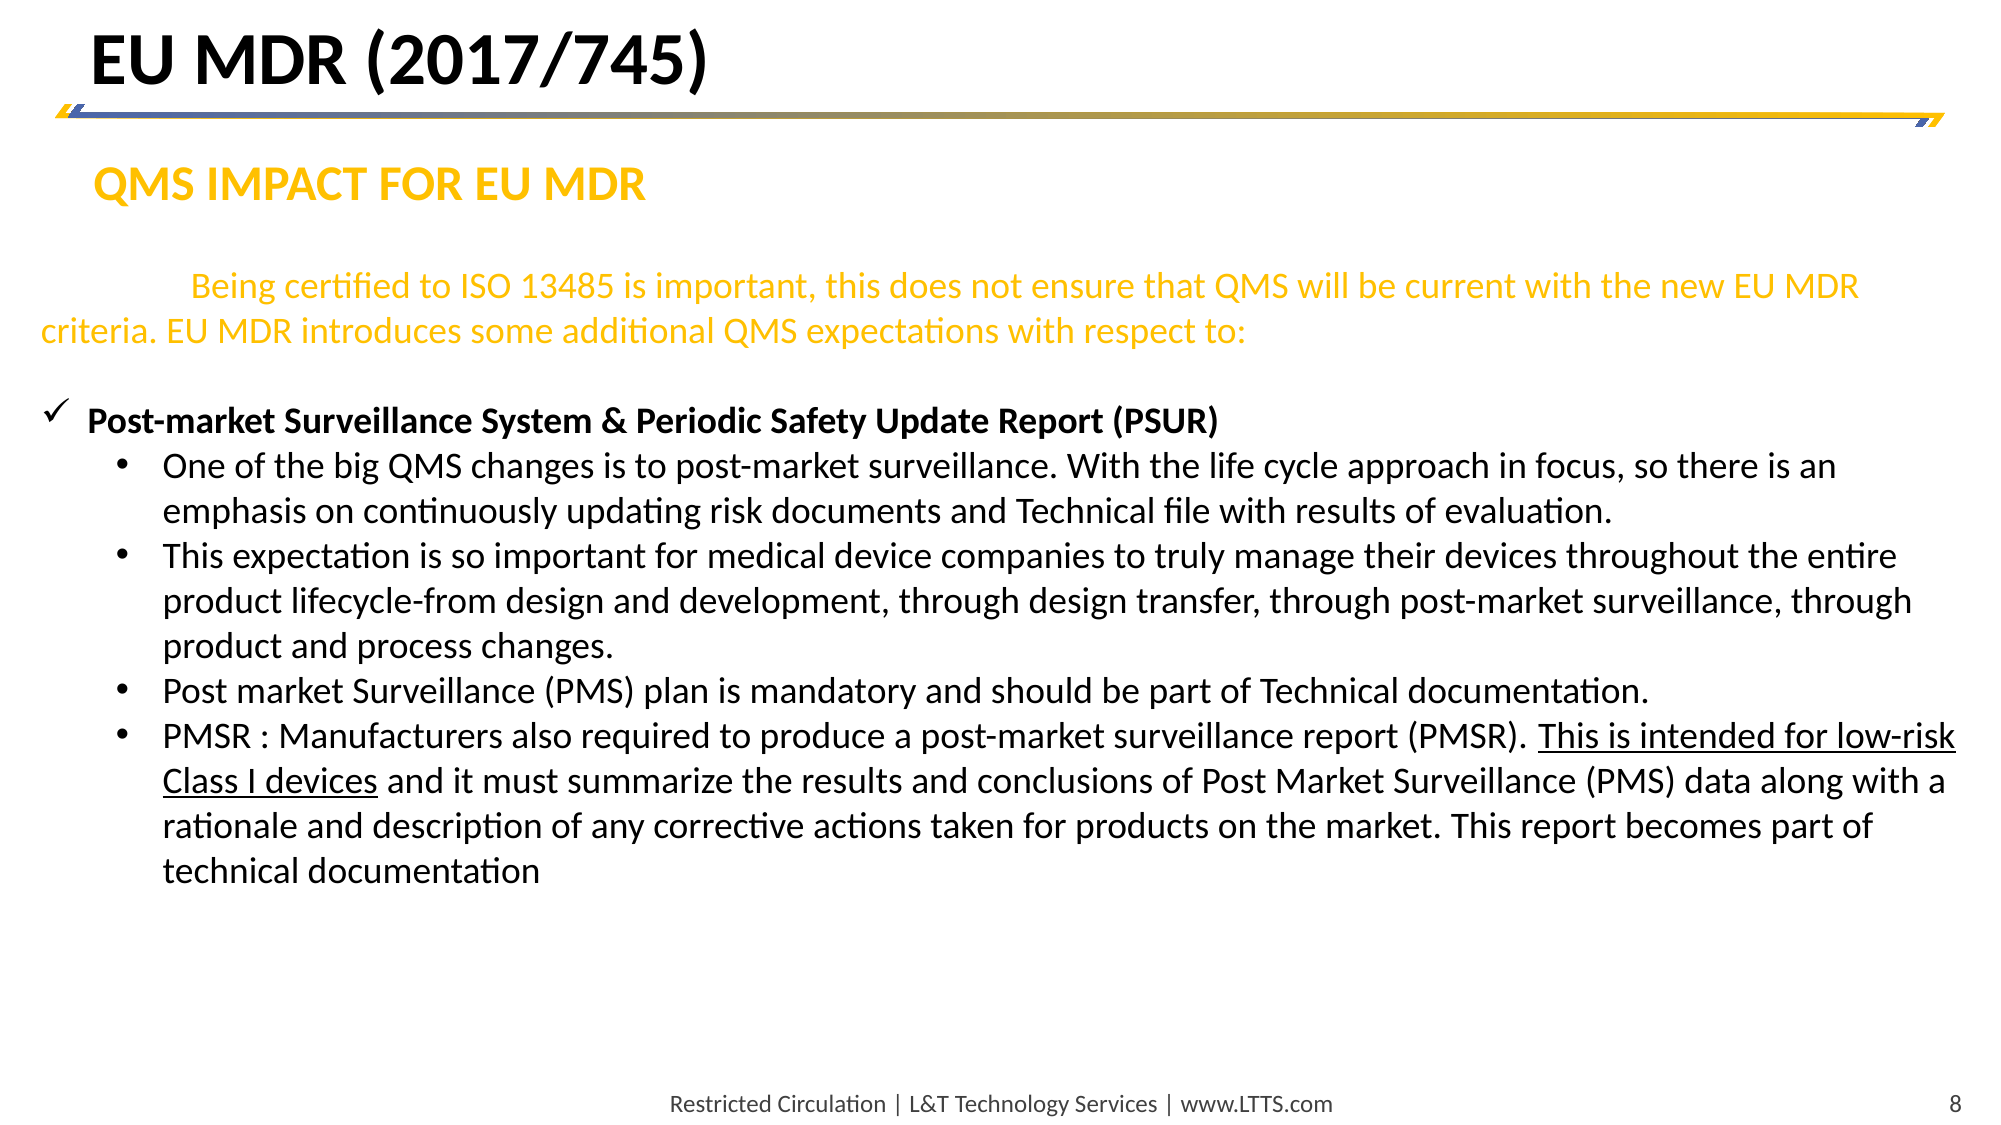

EU MDR (2017/745)
QMS IMPACT FOR EU MDR
	Being certified to ISO 13485 is important, this does not ensure that QMS will be current with the new EU MDR criteria. EU MDR introduces some additional QMS expectations with respect to:

Post-market Surveillance System & Periodic Safety Update Report (PSUR)
One of the big QMS changes is to post-market surveillance. With the life cycle approach in focus, so there is an emphasis on continuously updating risk documents and Technical file with results of evaluation.
This expectation is so important for medical device companies to truly manage their devices throughout the entire product lifecycle-from design and development, through design transfer, through post-market surveillance, through product and process changes.
Post market Surveillance (PMS) plan is mandatory and should be part of Technical documentation.
PMSR : Manufacturers also required to produce a post-market surveillance report (PMSR). This is intended for low-risk Class I devices and it must summarize the results and conclusions of Post Market Surveillance (PMS) data along with a rationale and description of any corrective actions taken for products on the market. This report becomes part of technical documentation